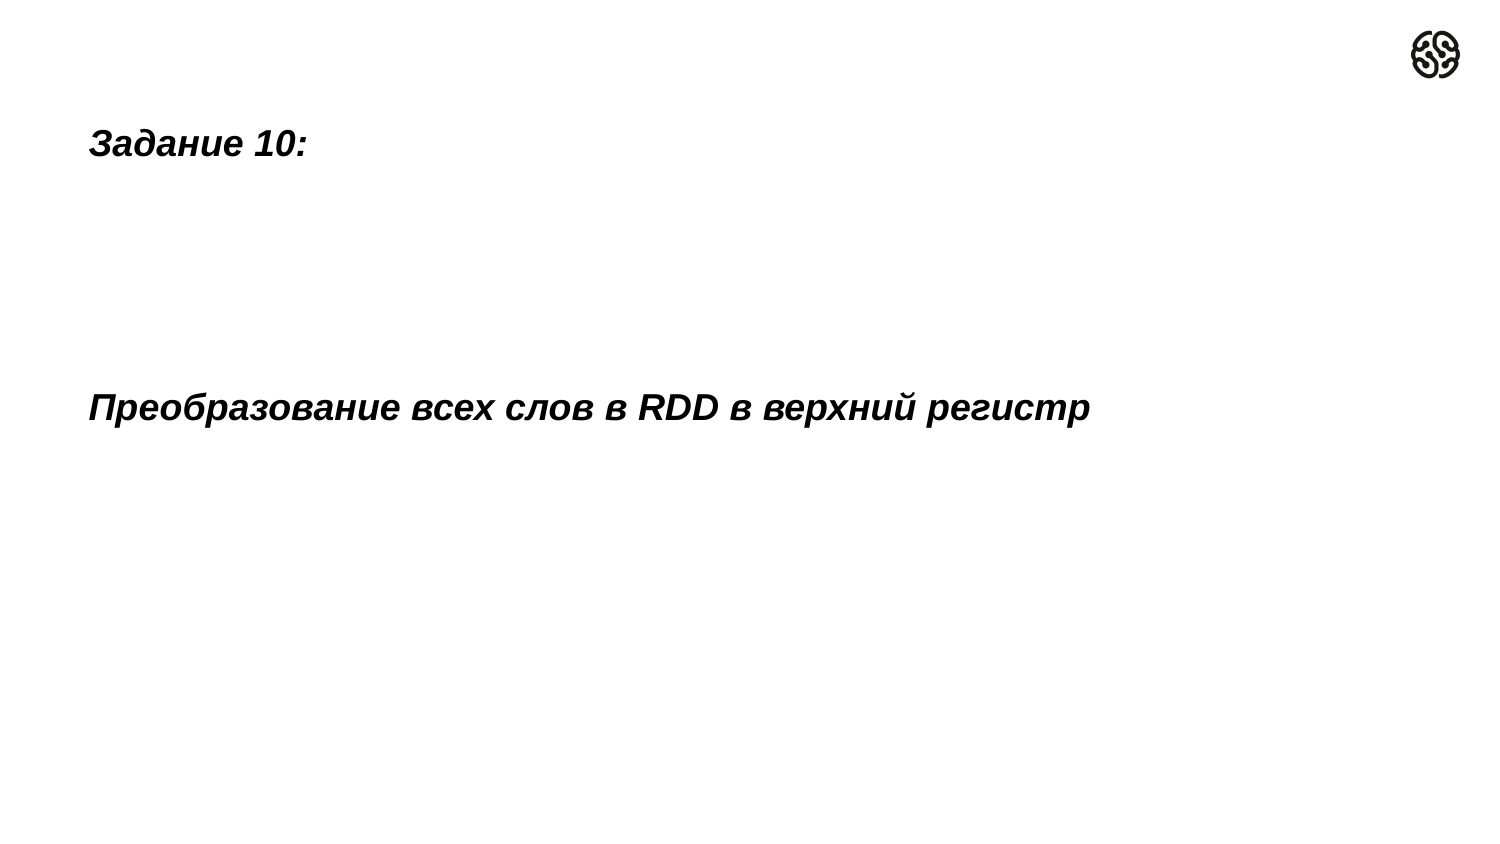

Задание 10:

Преобразование всех слов в RDD в верхний регистр